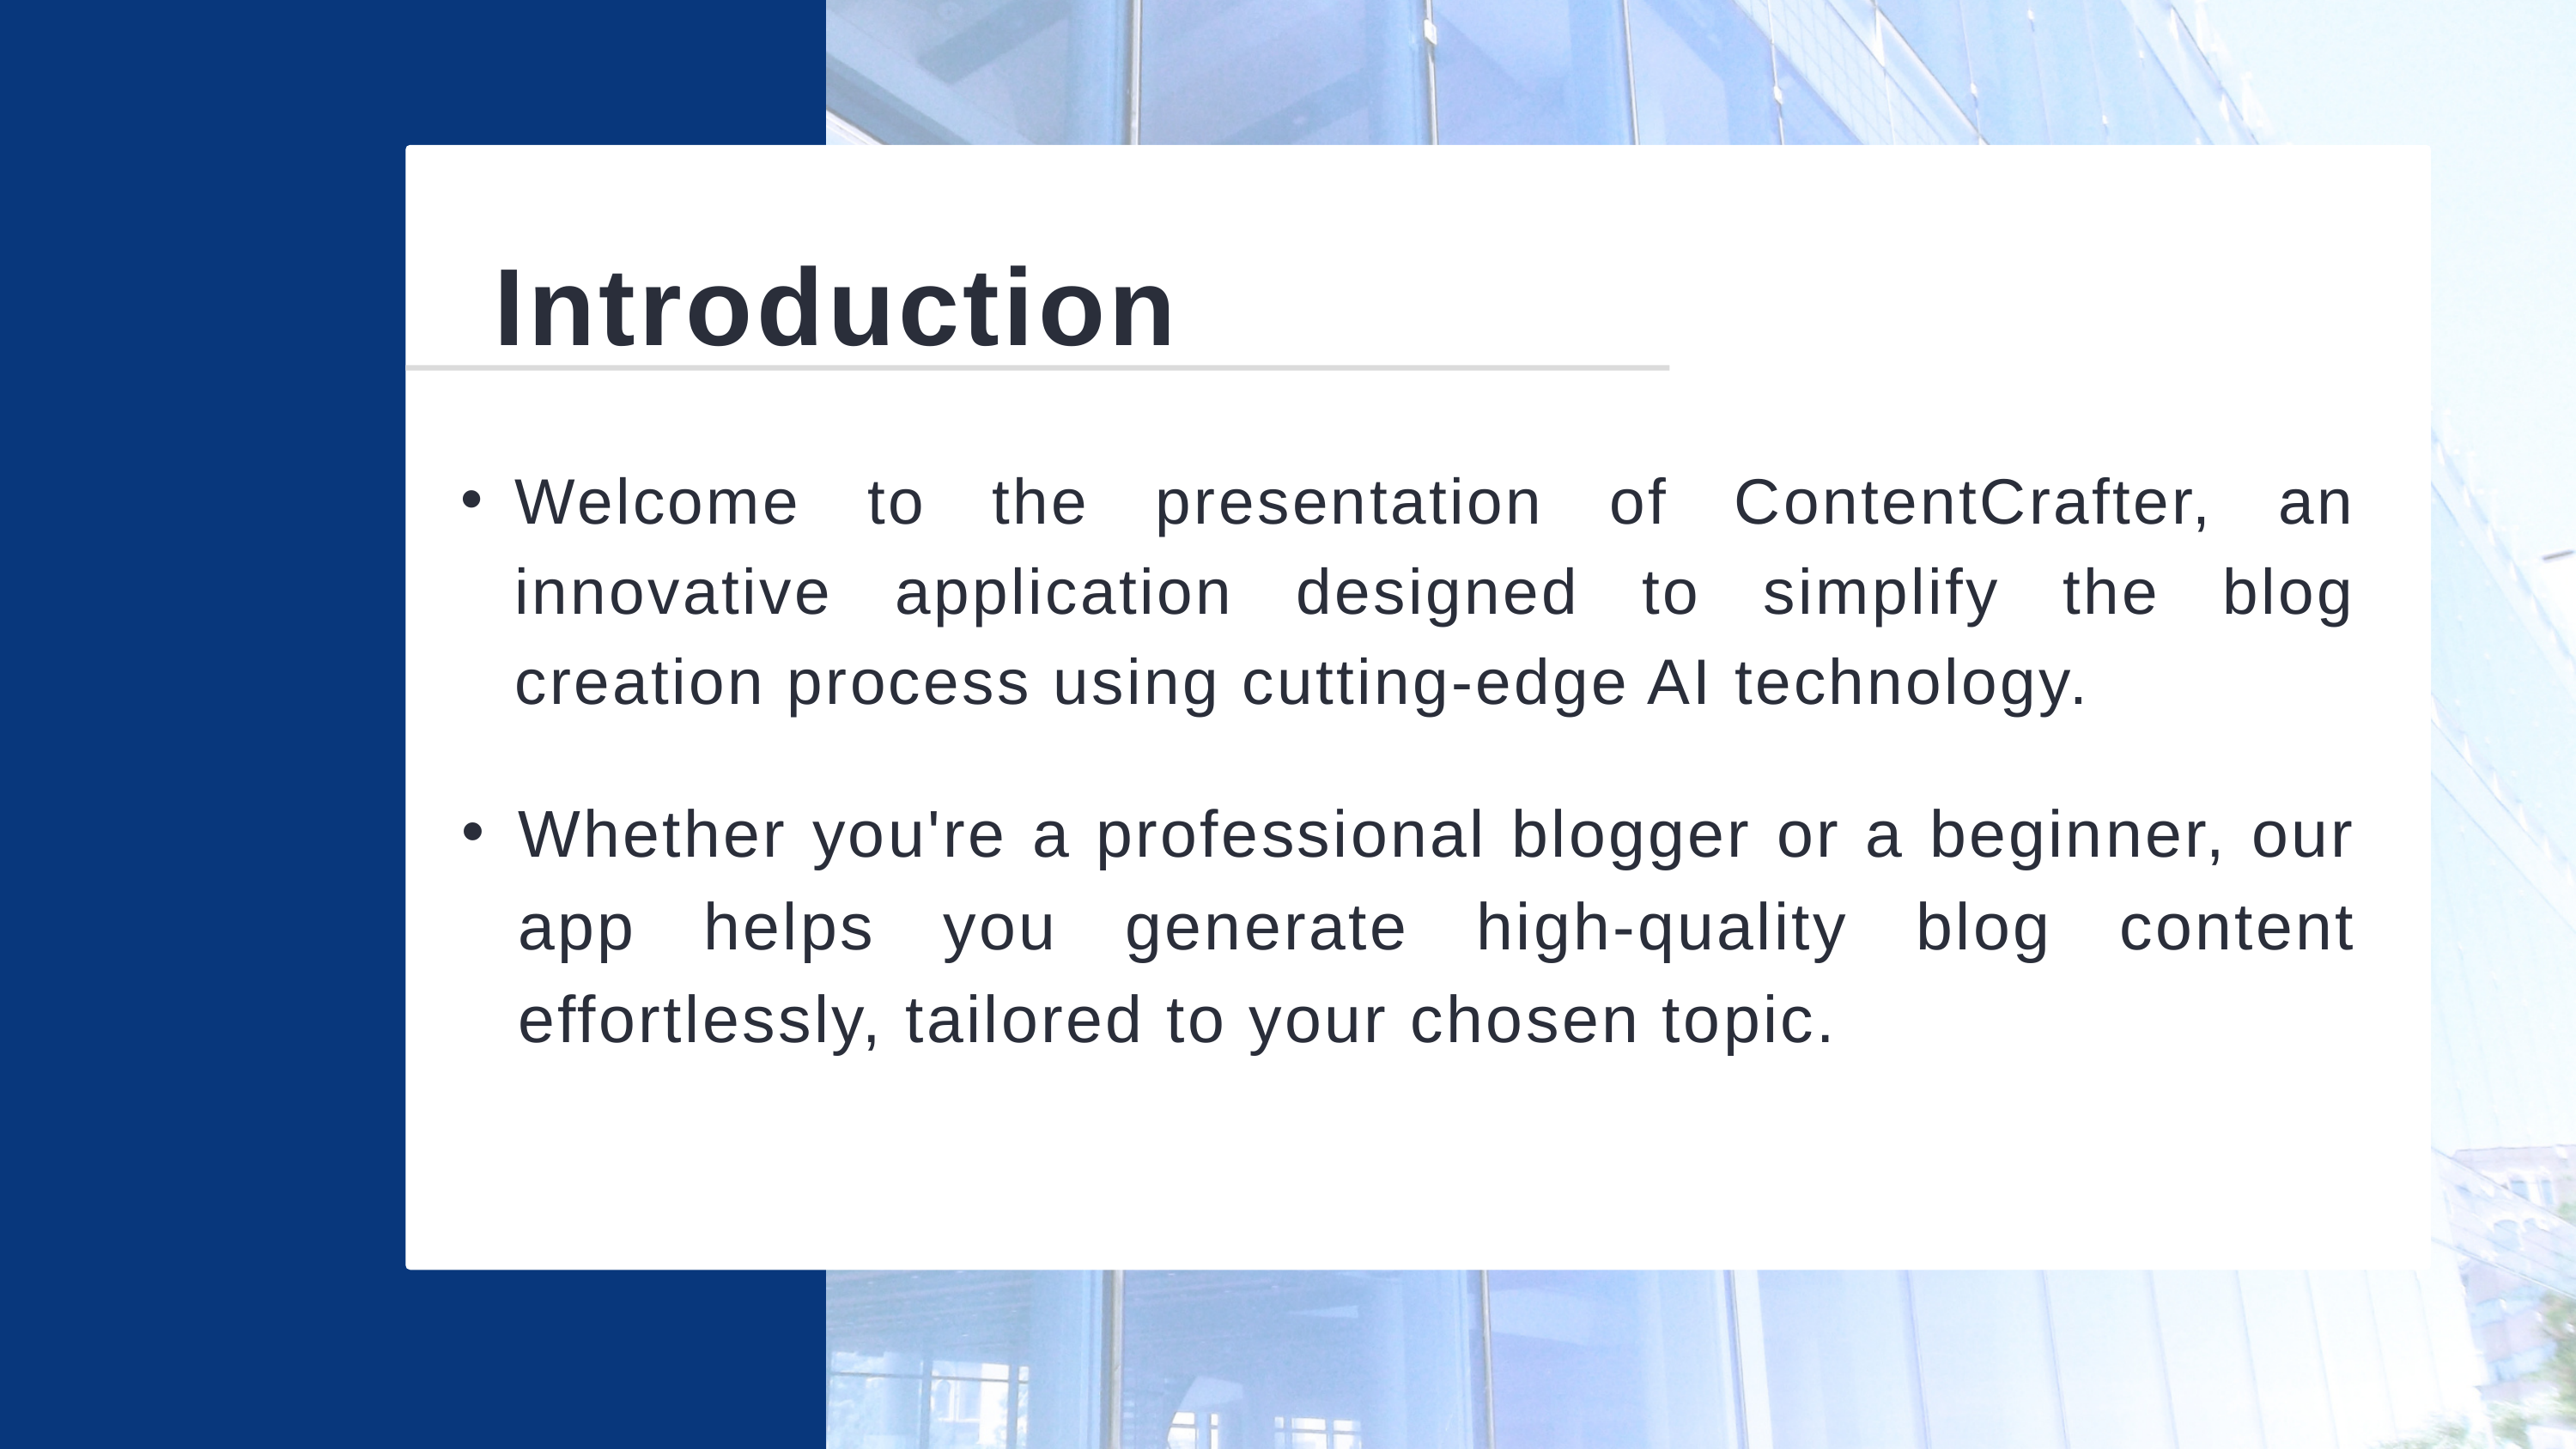

Introduction

Welcome to the presentation of ContentCrafter, an innovative application designed to simplify the blog creation process using cutting-edge AI technology.

Whether you're a professional blogger or a beginner, our app helps you generate high-quality blog content effortlessly, tailored to your chosen topic.